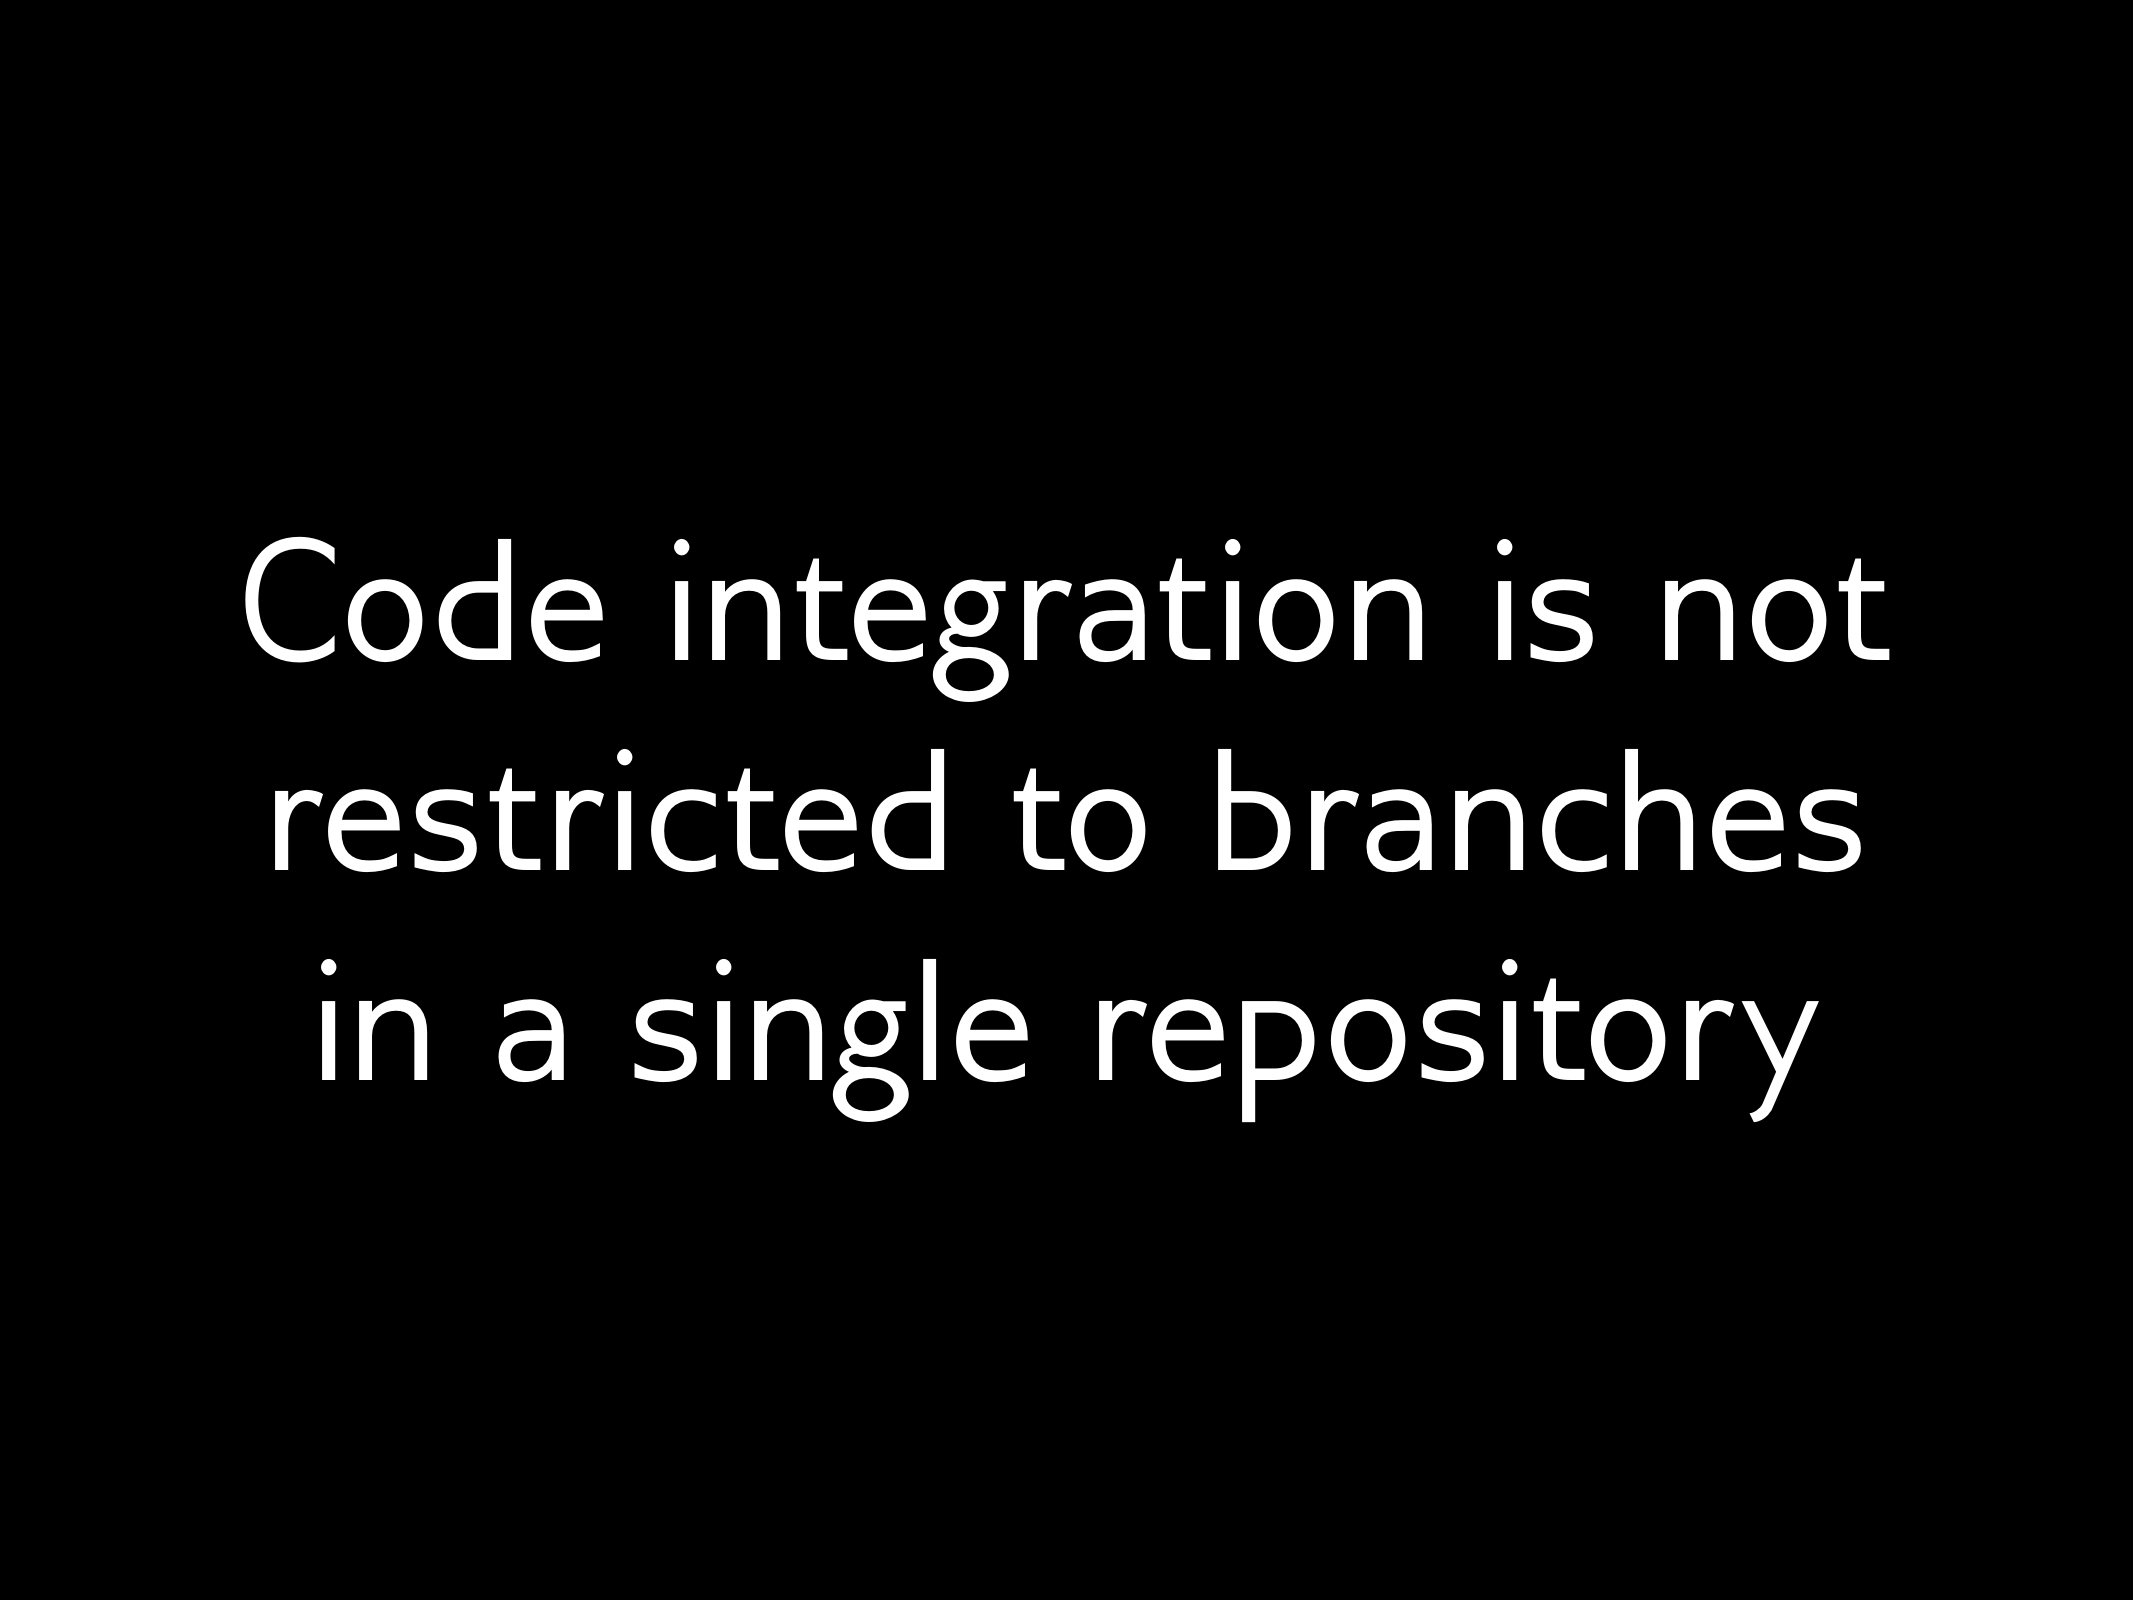

# Code integration is not restricted to branches in a single repository